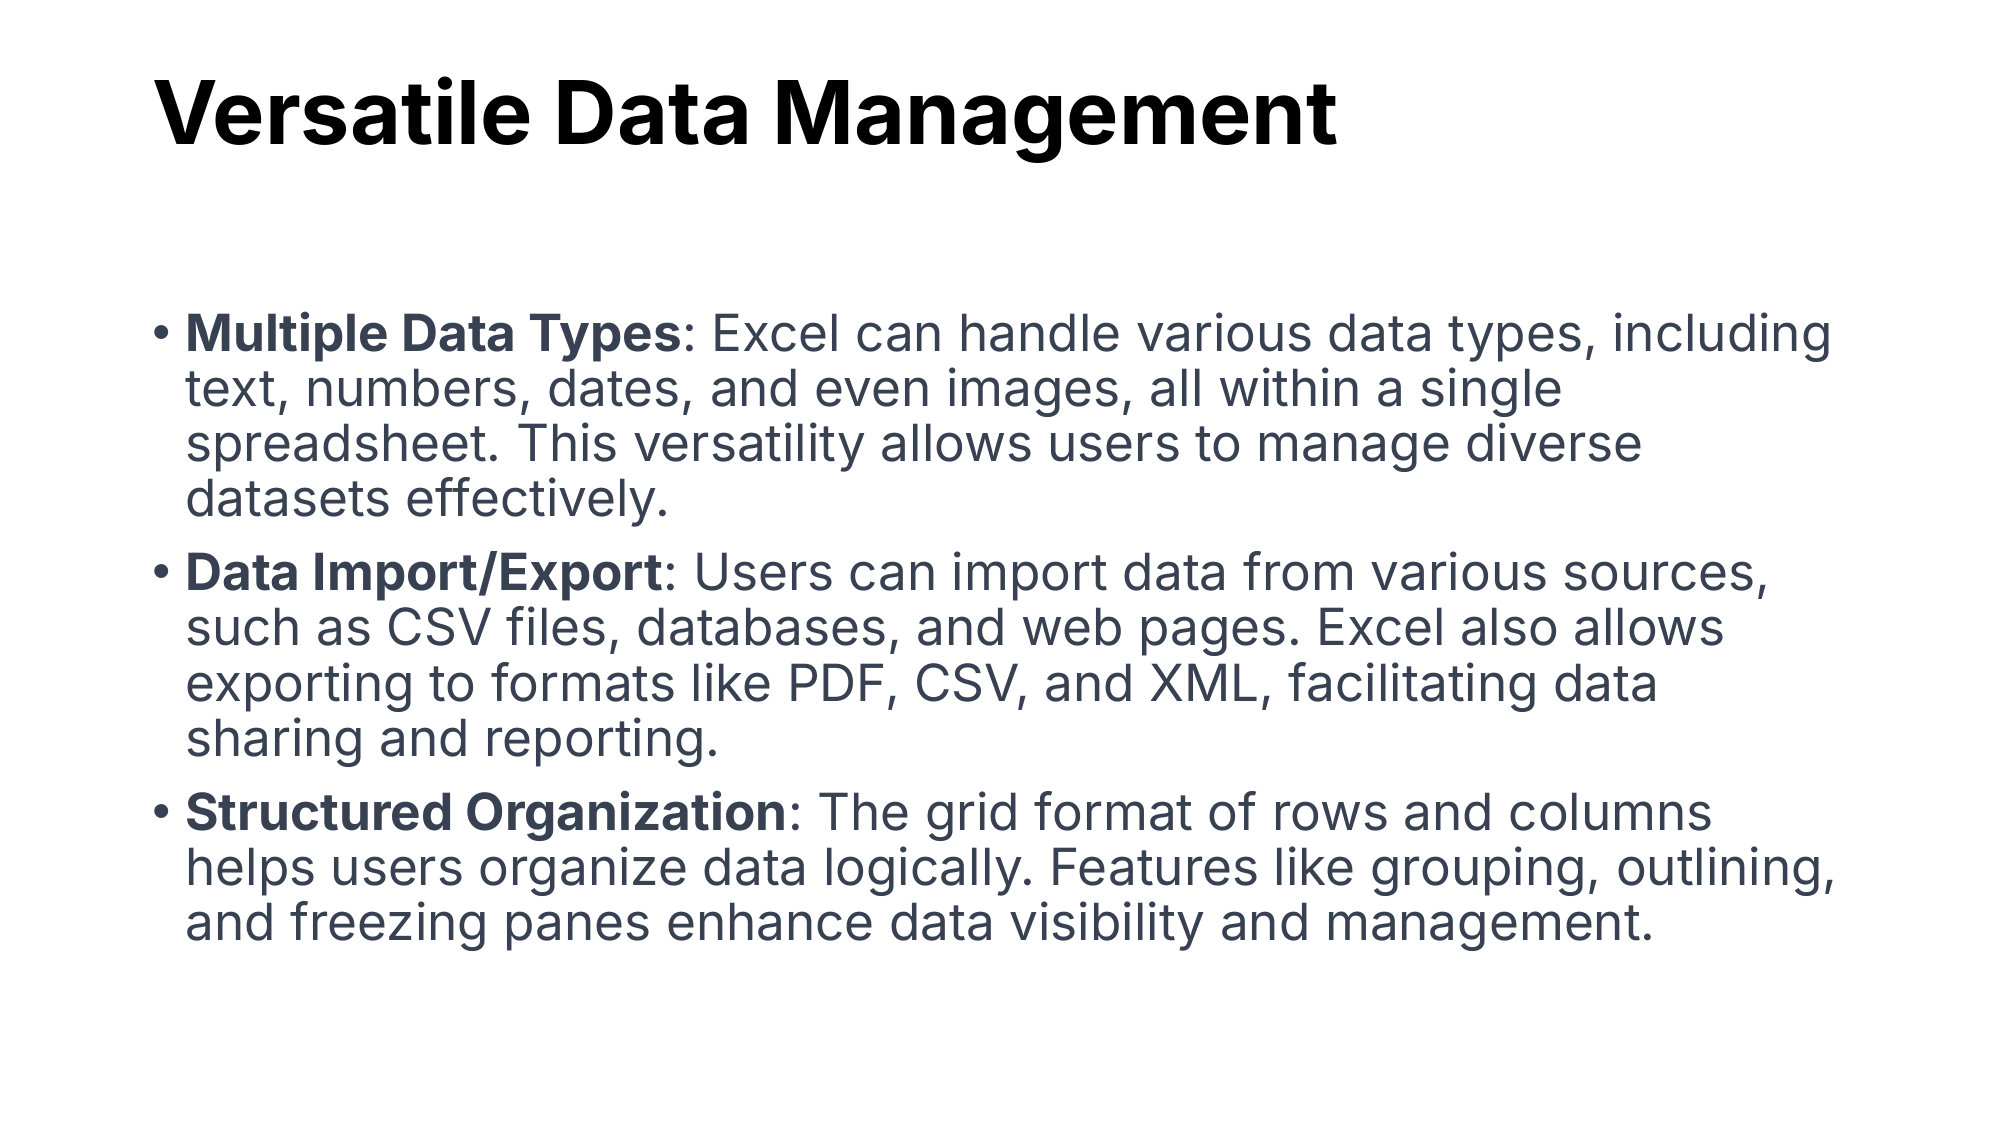

# Versatile Data Management
Multiple Data Types: Excel can handle various data types, including text, numbers, dates, and even images, all within a single spreadsheet. This versatility allows users to manage diverse datasets effectively.
Data Import/Export: Users can import data from various sources, such as CSV files, databases, and web pages. Excel also allows exporting to formats like PDF, CSV, and XML, facilitating data sharing and reporting.
Structured Organization: The grid format of rows and columns helps users organize data logically. Features like grouping, outlining, and freezing panes enhance data visibility and management.